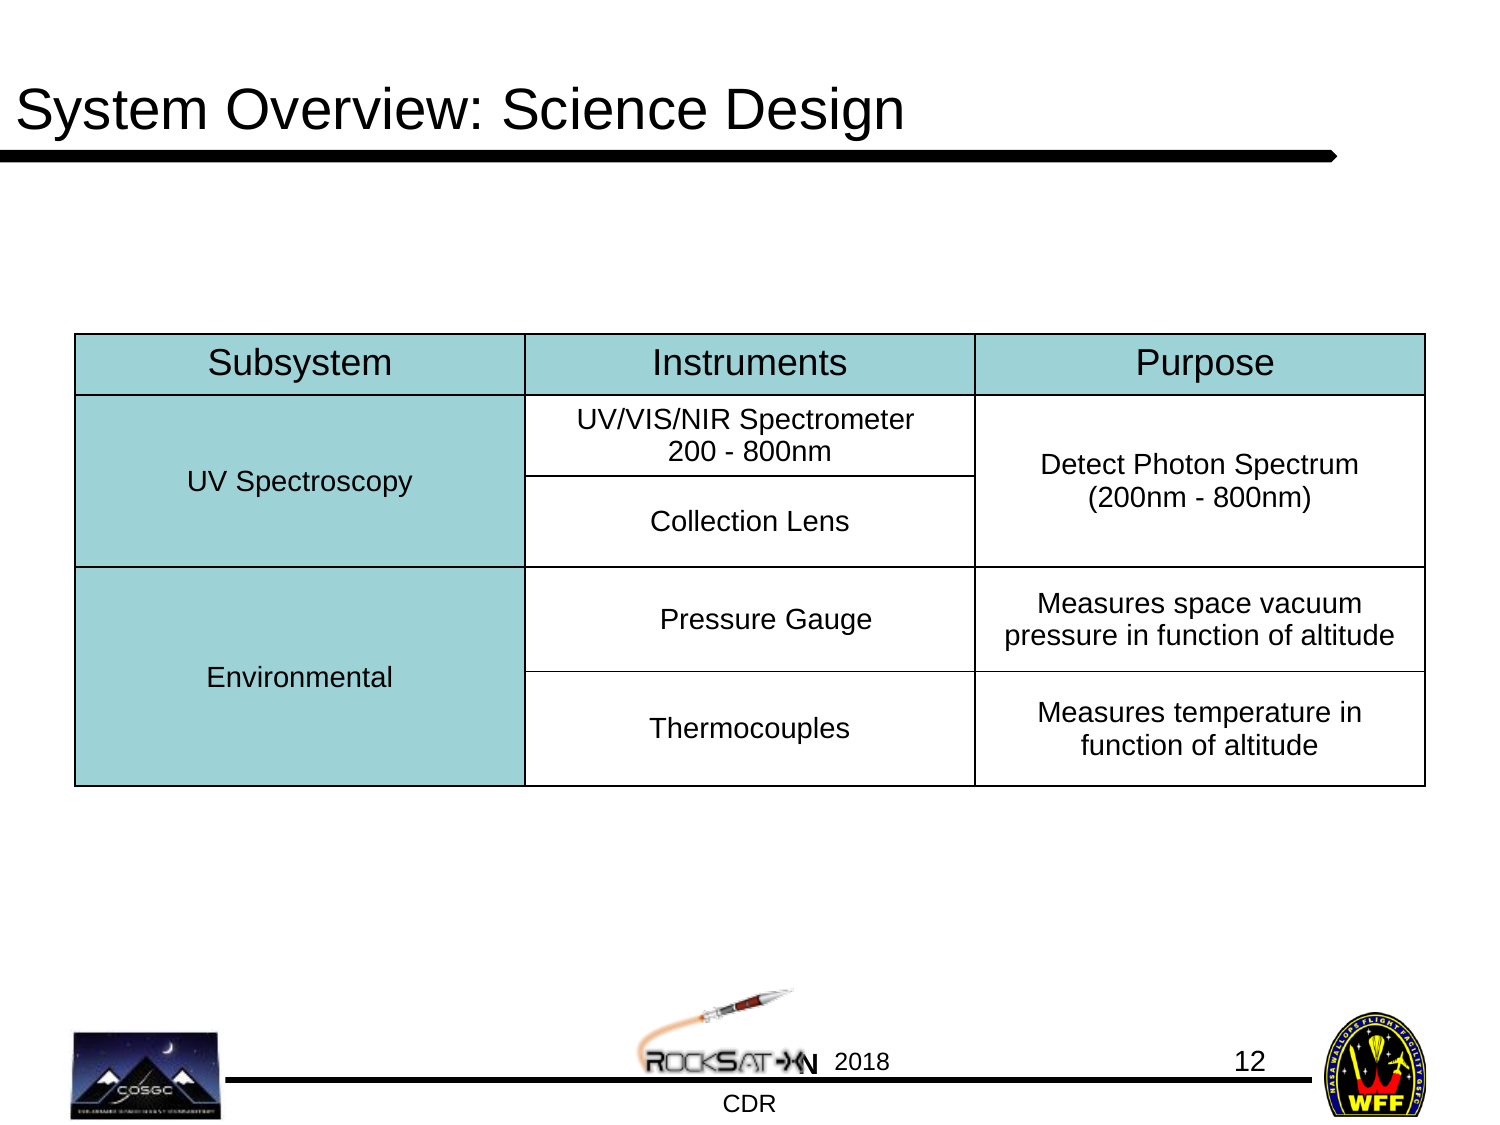

# System Overview: Science Design
| Subsystem | Instruments | Purpose |
| --- | --- | --- |
| UV Spectroscopy | UV/VIS/NIR Spectrometer 200 - 800nm | Detect Photon Spectrum (200nm - 800nm) |
|  | Collection Lens |  |
| Environmental | Pressure Gauge | Measures space vacuum pressure in function of altitude |
|  | Thermocouples | Measures temperature in function of altitude |
12